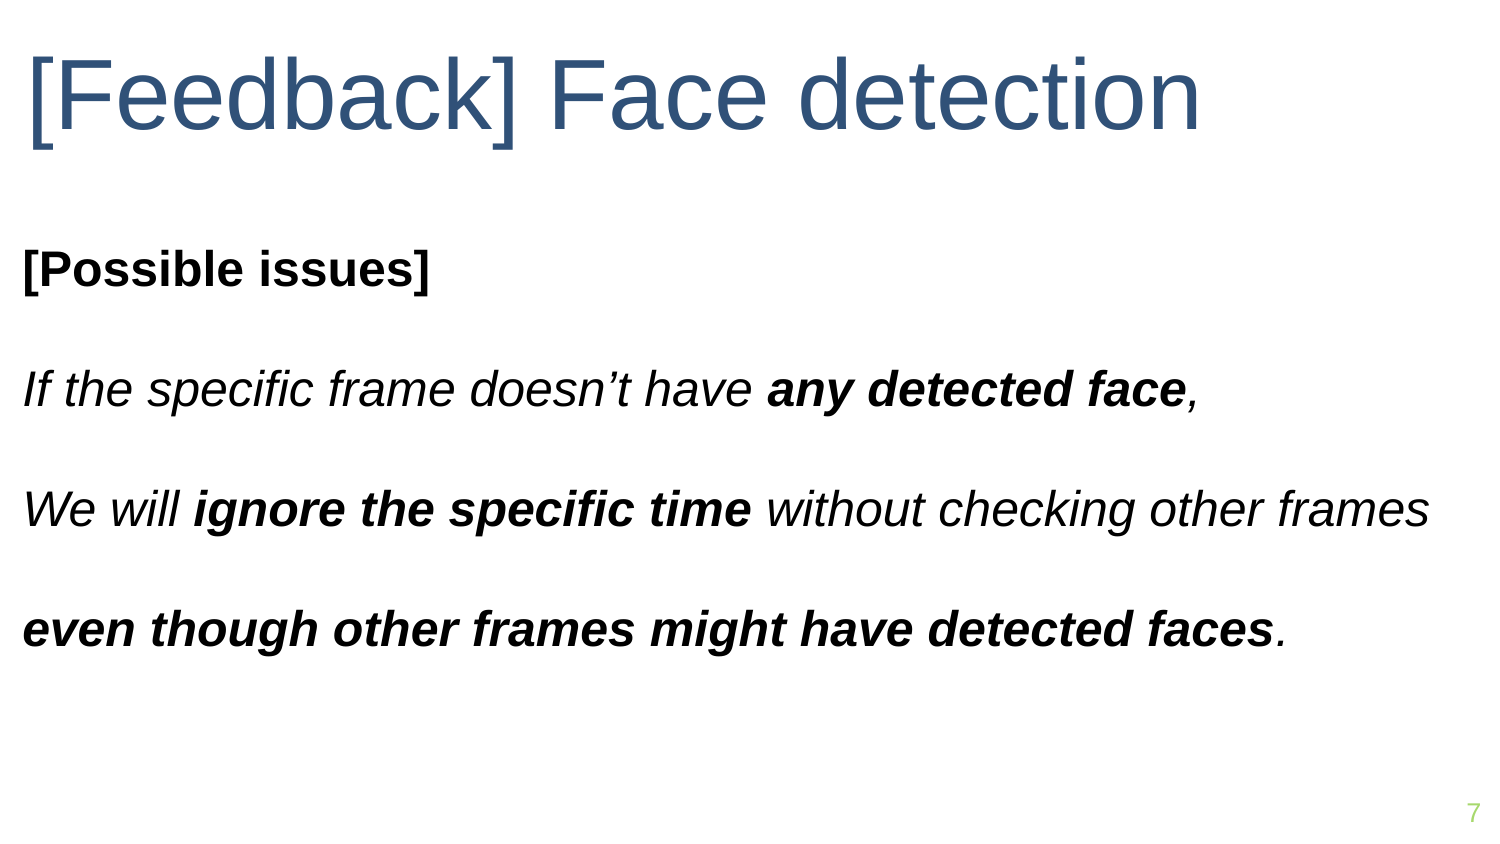

[Feedback] Face detection
[Possible issues]
If the specific frame doesn’t have any detected face,
We will ignore the specific time without checking other frames even though other frames might have detected faces.
7